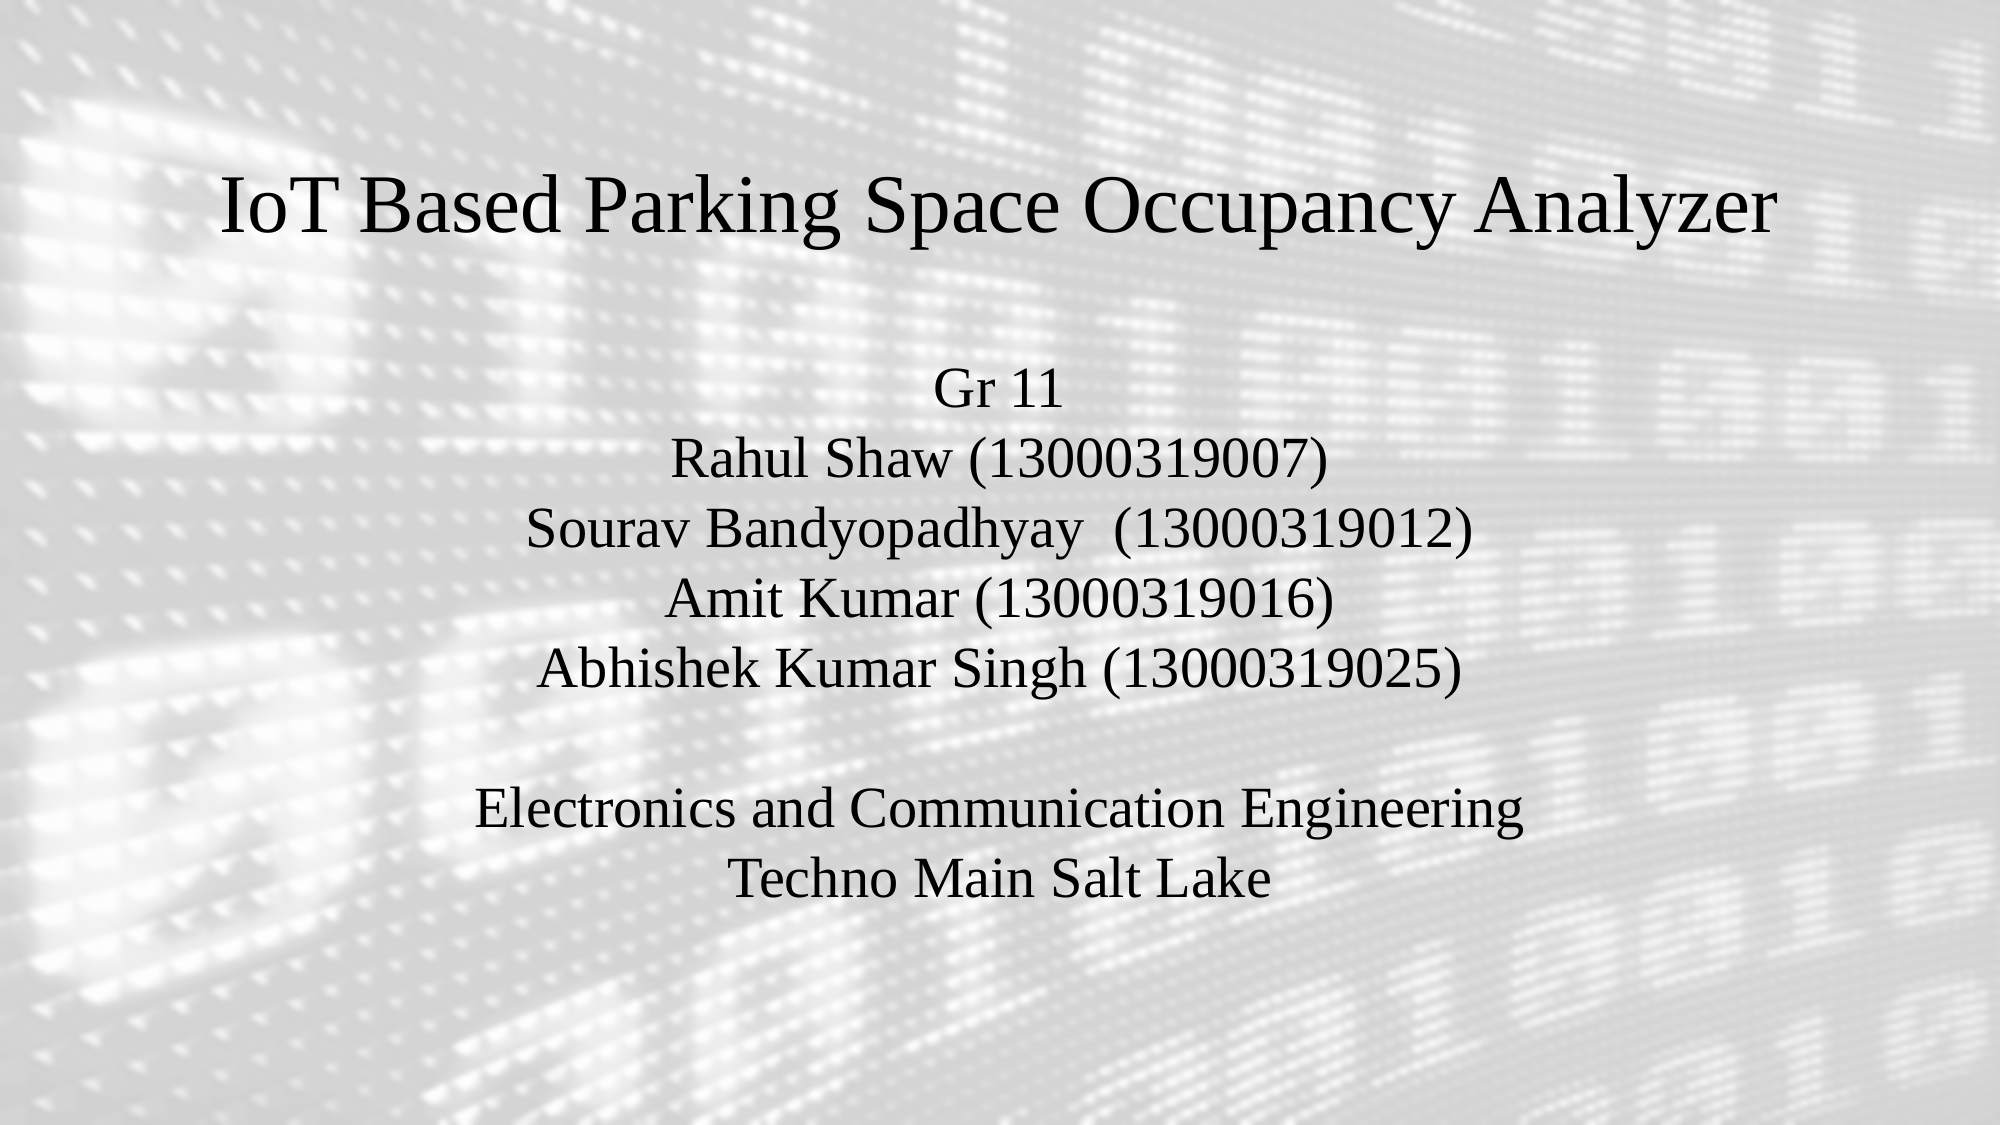

IoT Based Parking Space Occupancy Analyzer

Gr 11
Rahul Shaw (13000319007)
Sourav Bandyopadhyay  (13000319012)
Amit Kumar (13000319016)
Abhishek Kumar Singh (13000319025)

Electronics and Communication Engineering
Techno Main Salt Lake